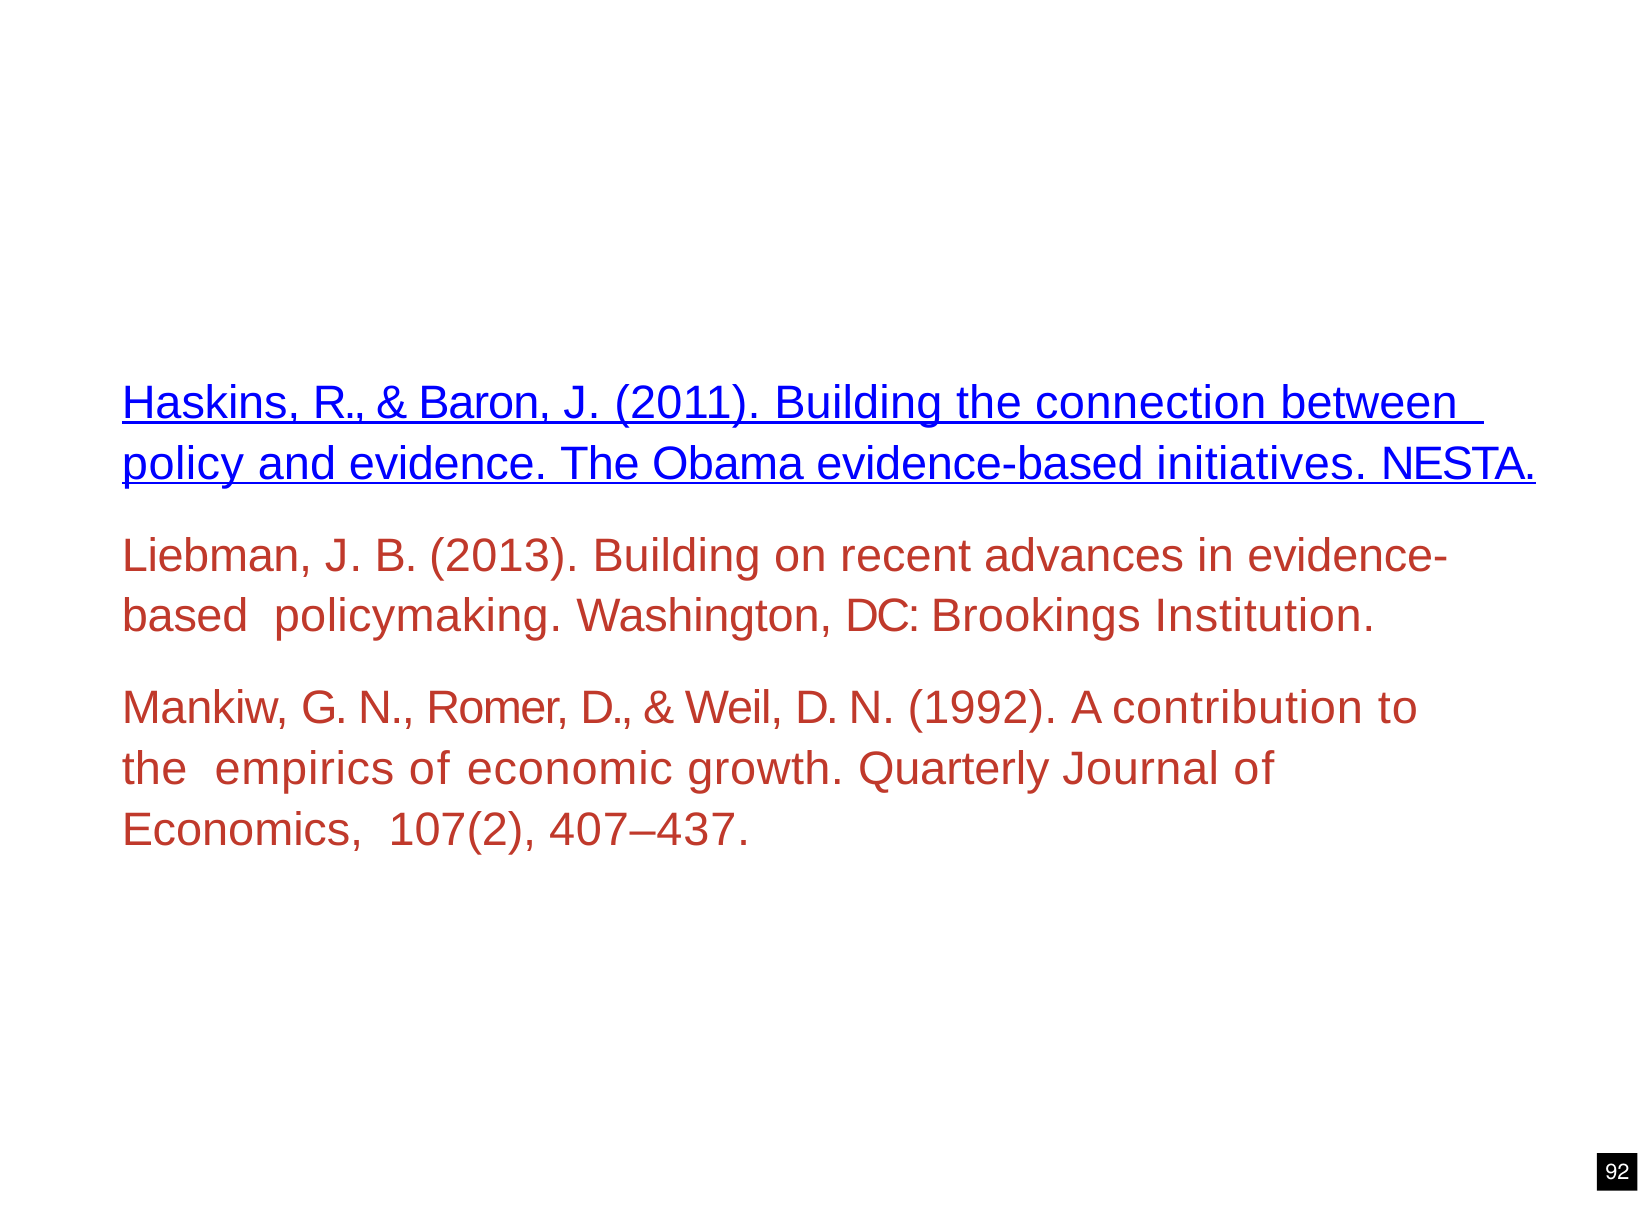

Haskins, R., & Baron, J. (2011). Building the connection between  policy and evidence. The Obama evidence-based initiatives. NESTA.
Liebman, J. B. (2013). Building on recent advances in evidence-based  policymaking. Washington, DC: Brookings Institution.
Mankiw, G. N., Romer, D., & Weil, D. N. (1992). A contribution to the  empirics of economic growth. Quarterly Journal of Economics,  107(2), 407–437.
92